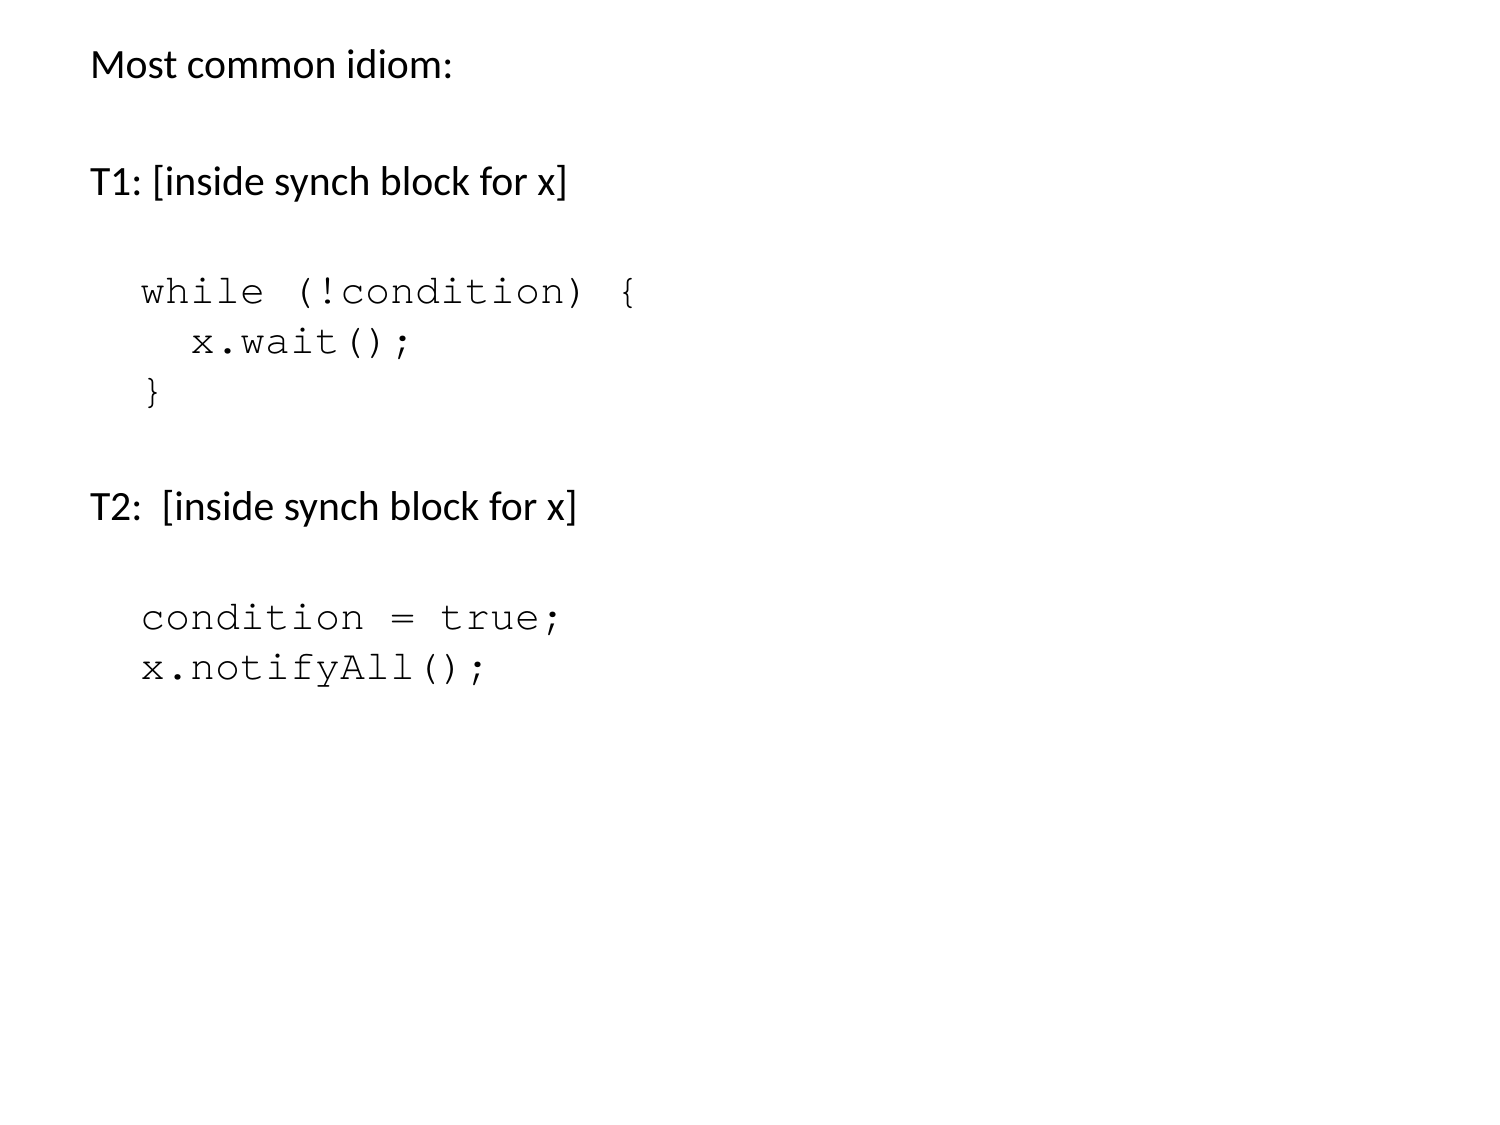

Most common idiom:

T1: [inside synch block for x]
  while (!condition) {
    x.wait();
  }

T2:  [inside synch block for x]
  condition = true;
  x.notifyAll();